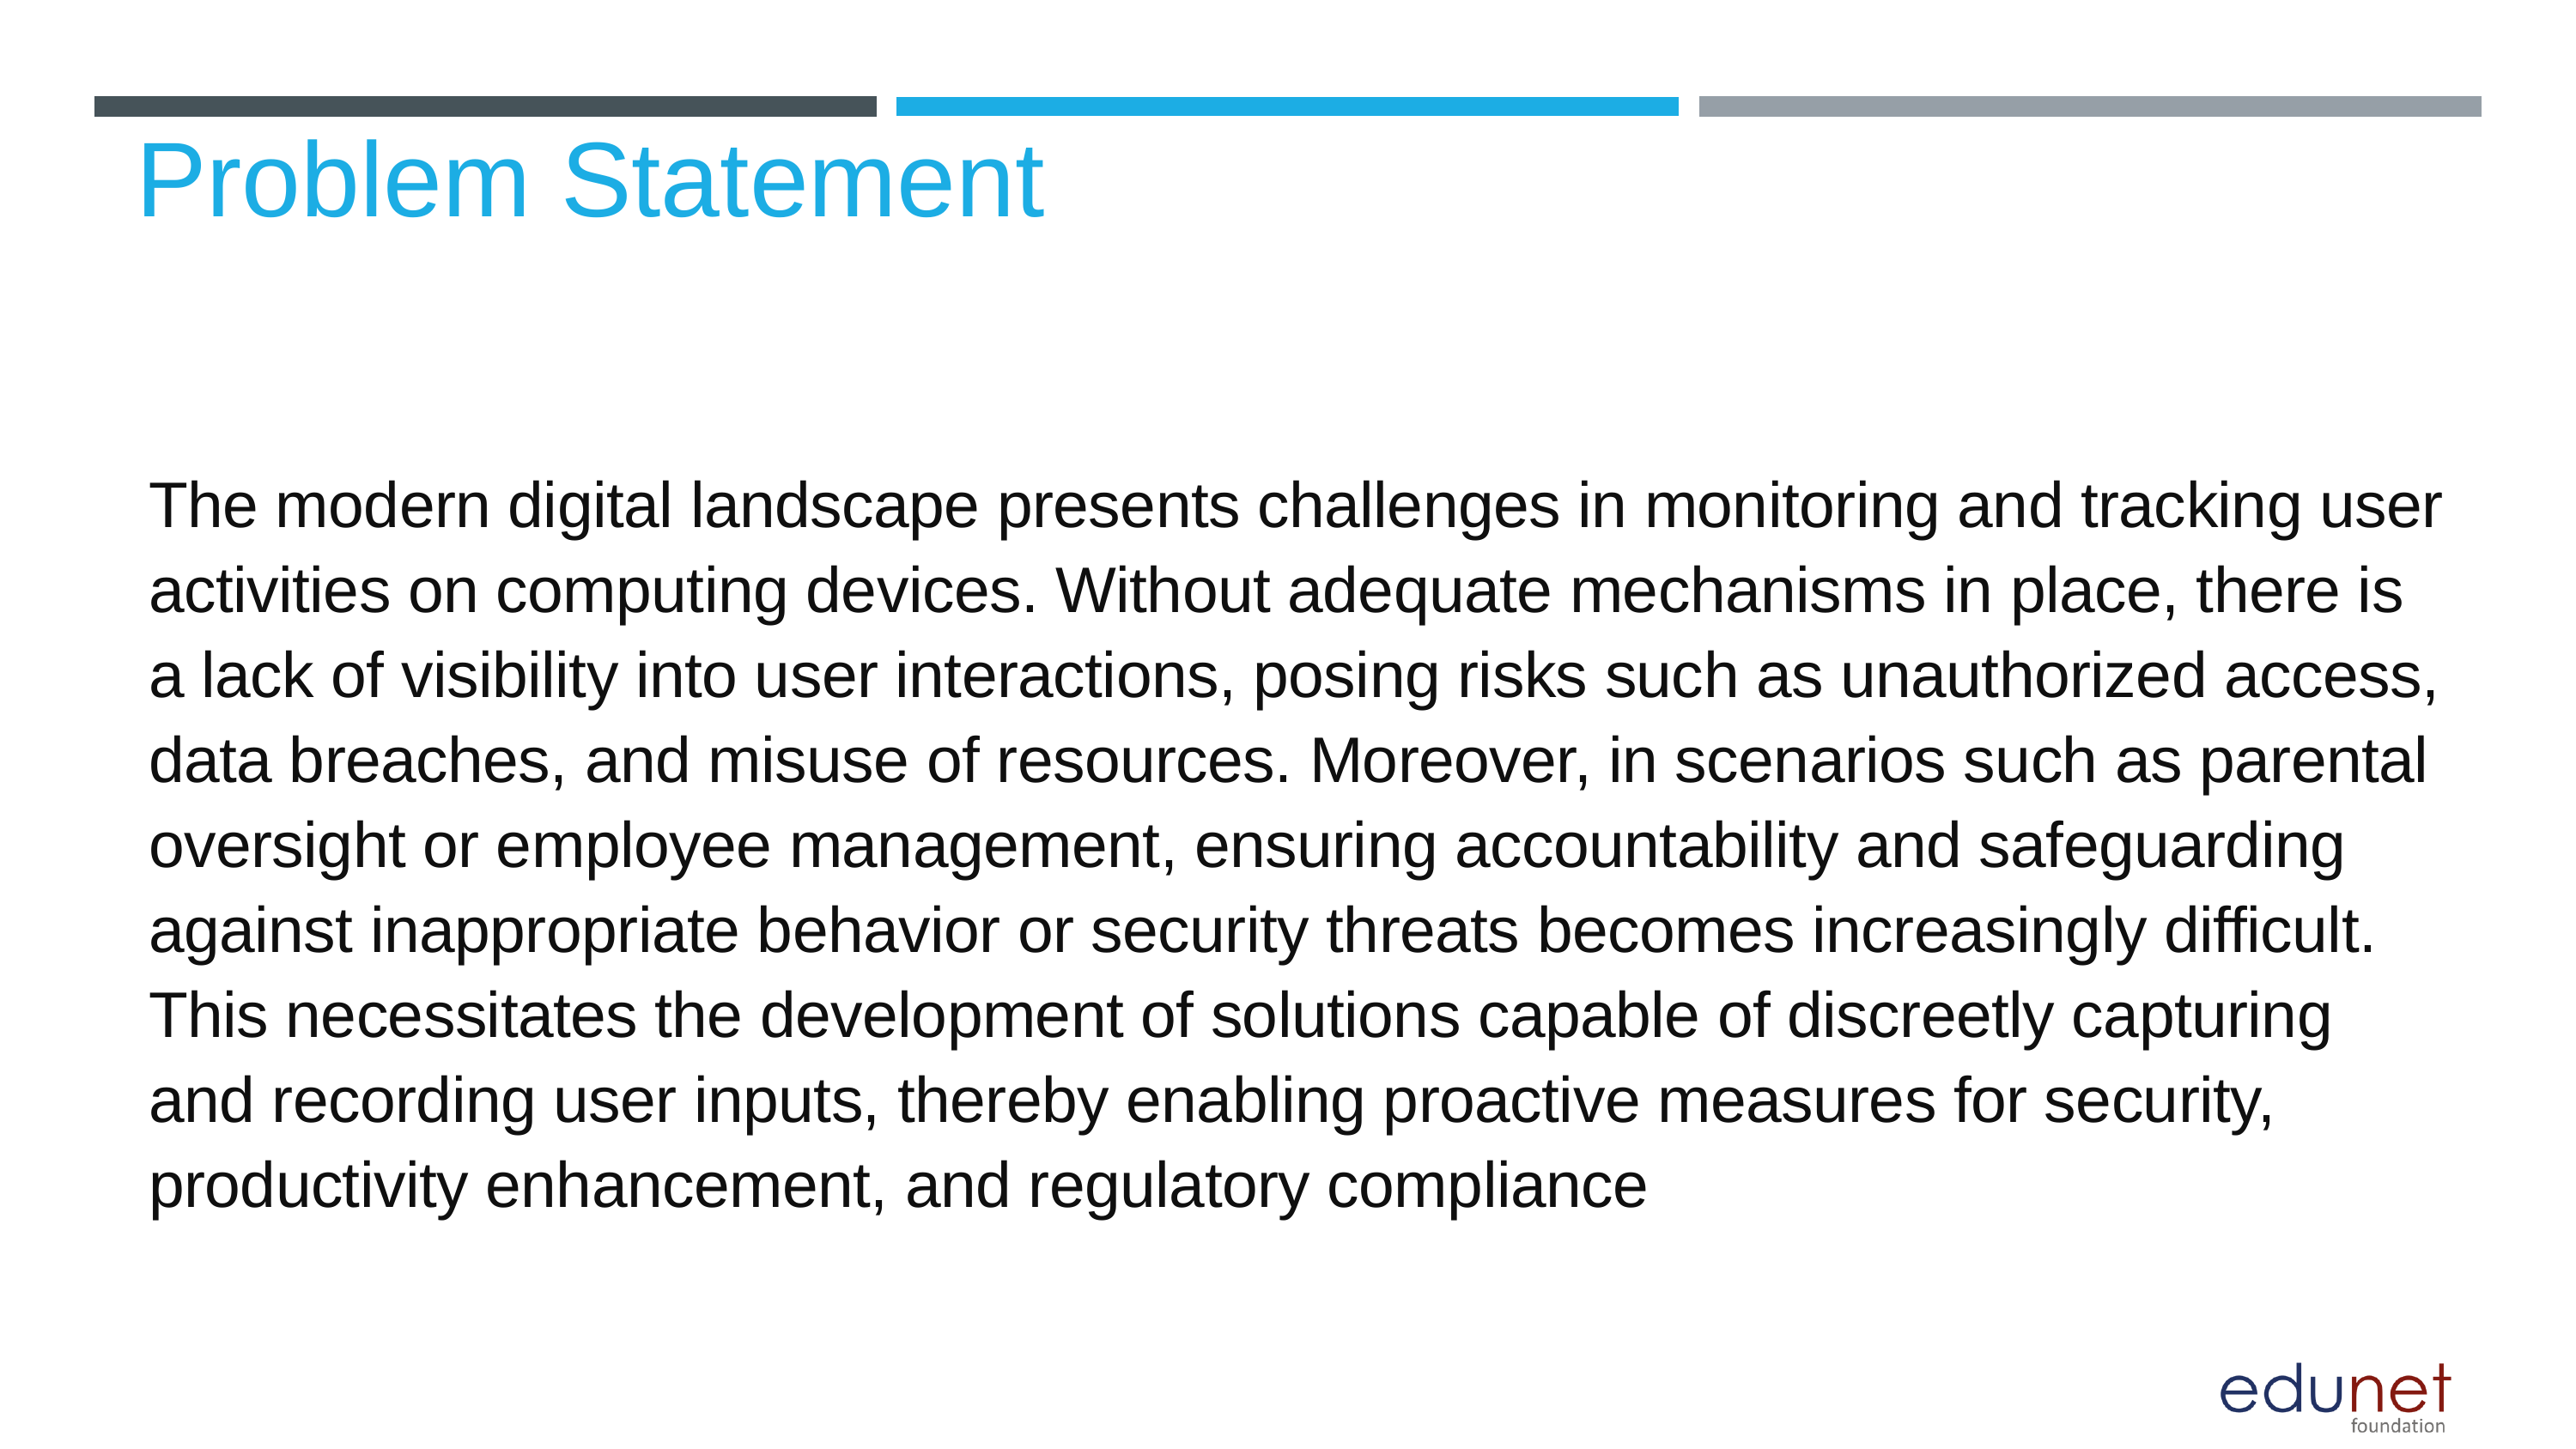

Problem Statement
The modern digital landscape presents challenges in monitoring and tracking user activities on computing devices. Without adequate mechanisms in place, there is a lack of visibility into user interactions, posing risks such as unauthorized access, data breaches, and misuse of resources. Moreover, in scenarios such as parental oversight or employee management, ensuring accountability and safeguarding against inappropriate behavior or security threats becomes increasingly difficult. This necessitates the development of solutions capable of discreetly capturing and recording user inputs, thereby enabling proactive measures for security, productivity enhancement, and regulatory compliance